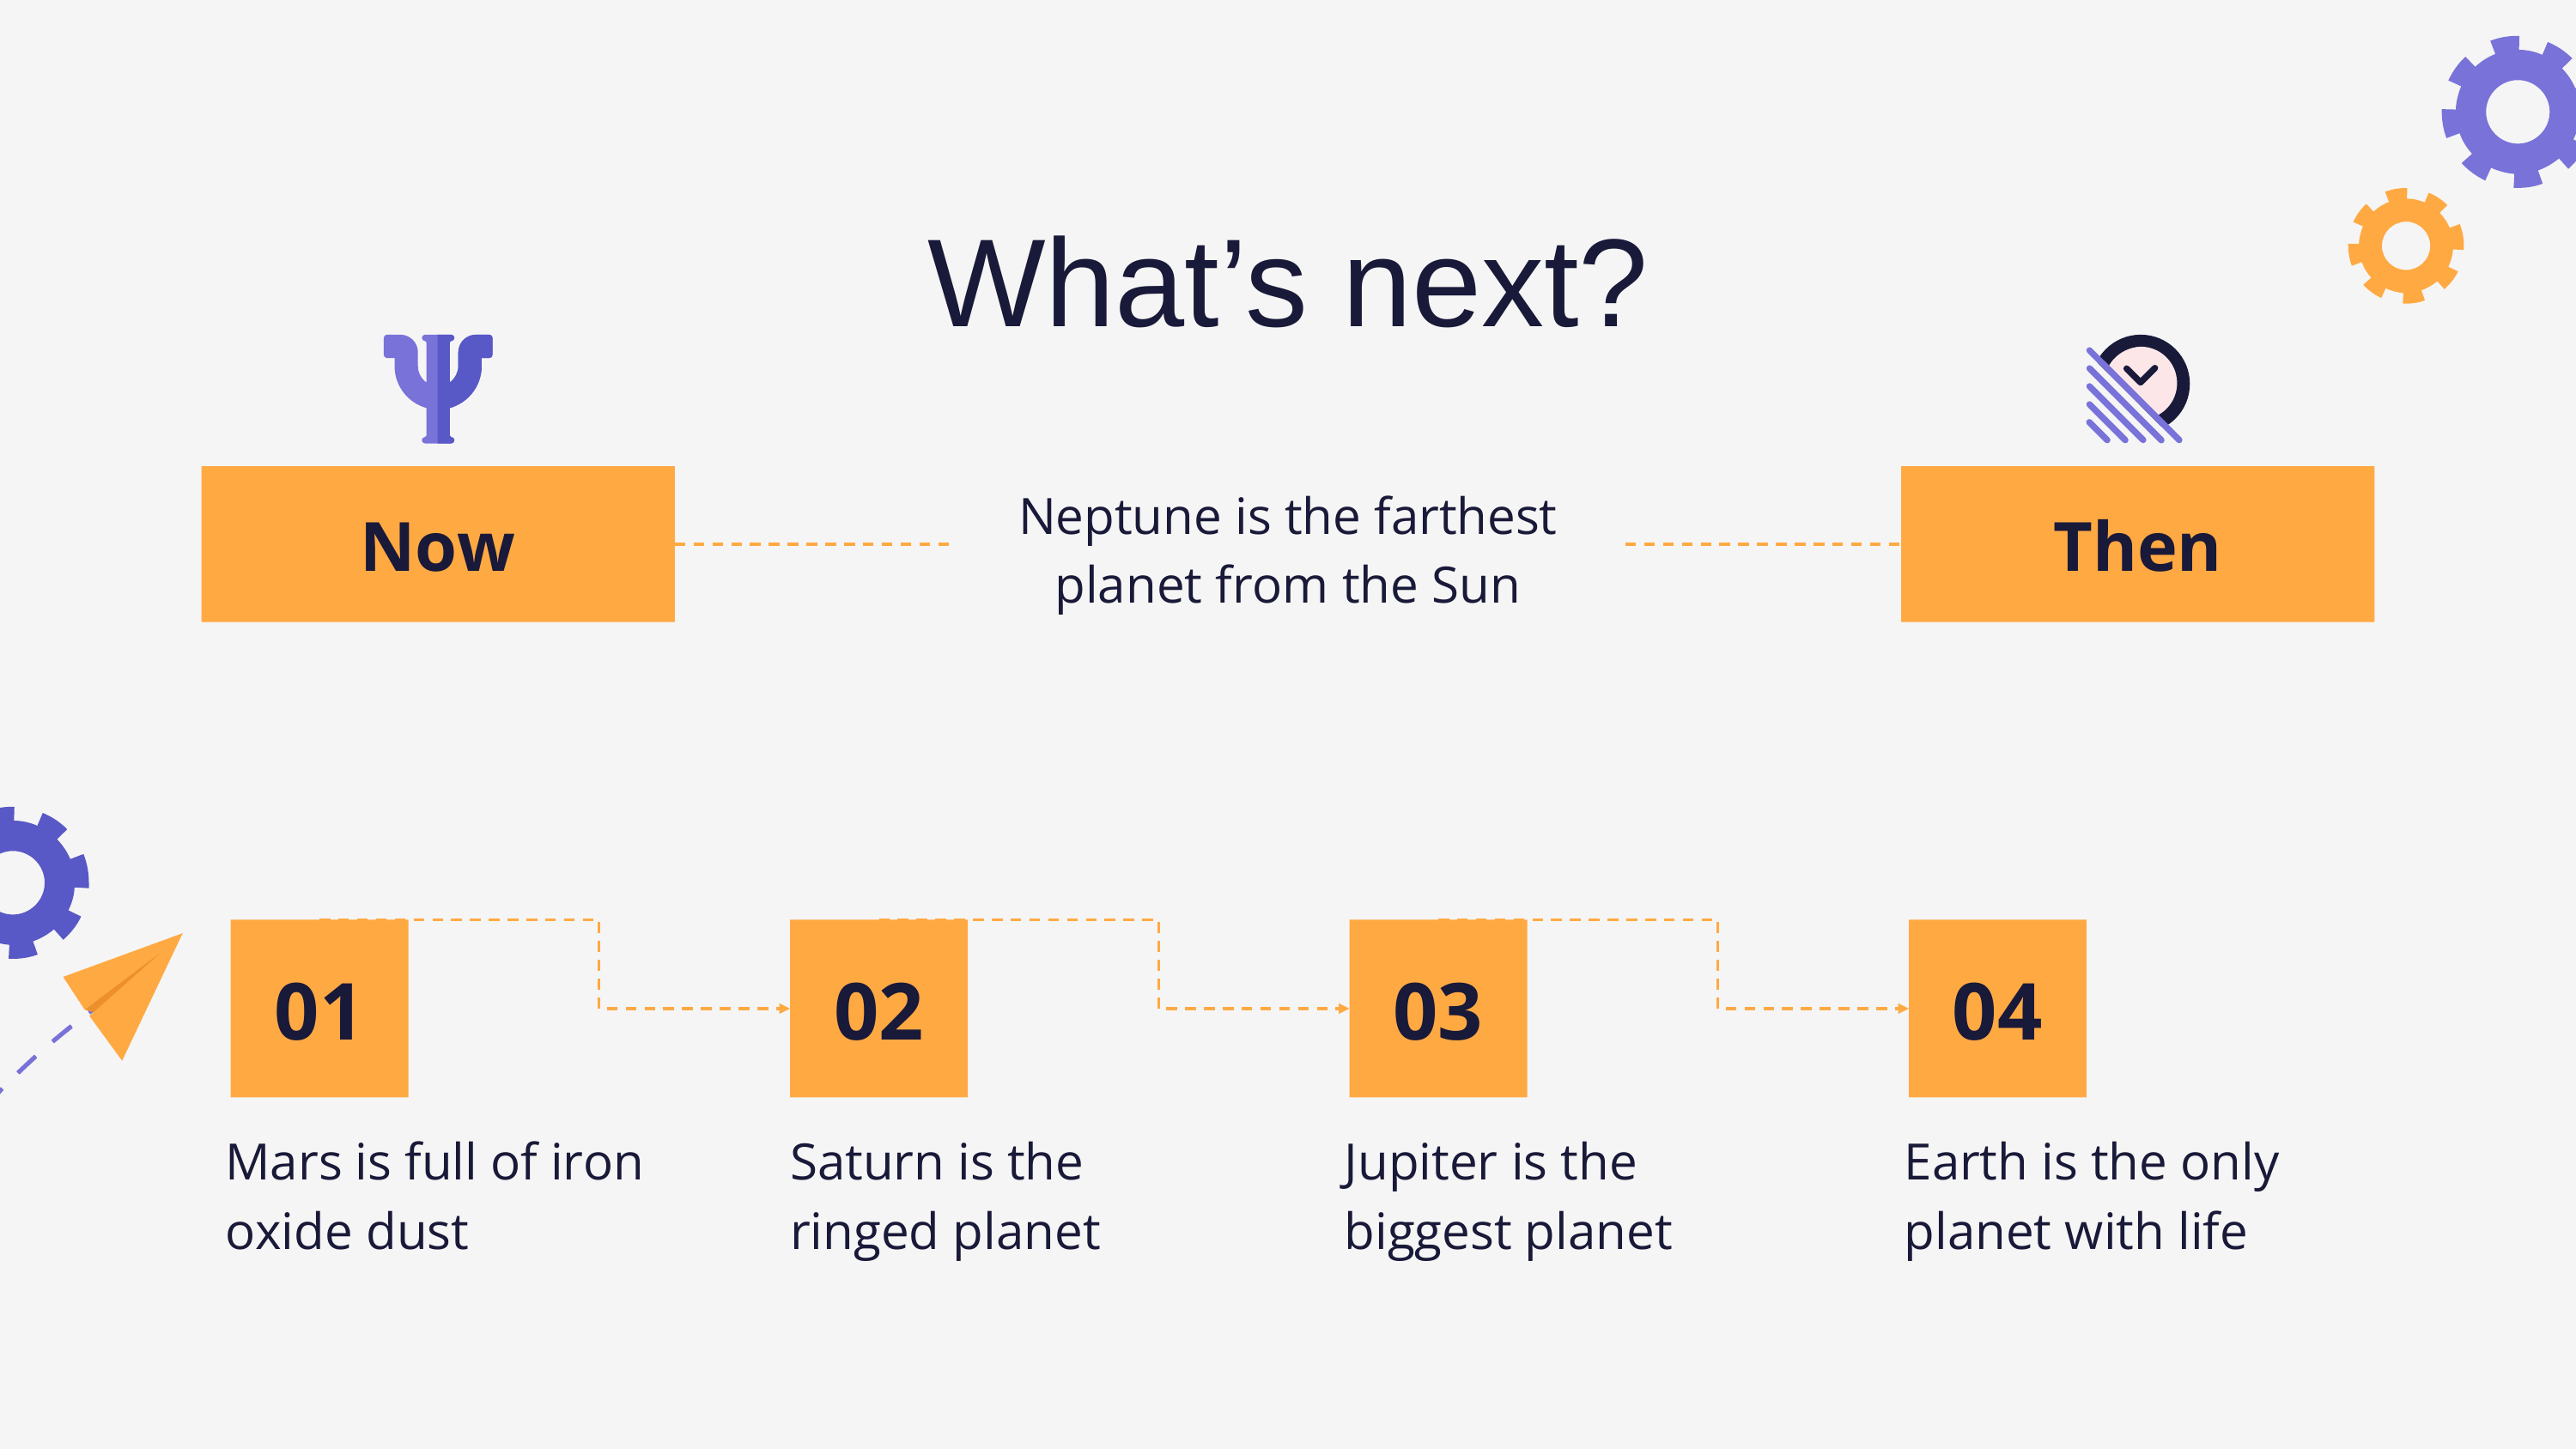

# What’s next?

Neptune is the farthest planet from the Sun
Now
Then
01
02
03
04
Mars is full of iron oxide dust
Saturn is the ringed planet
Jupiter is the biggest planet
Earth is the only planet with life